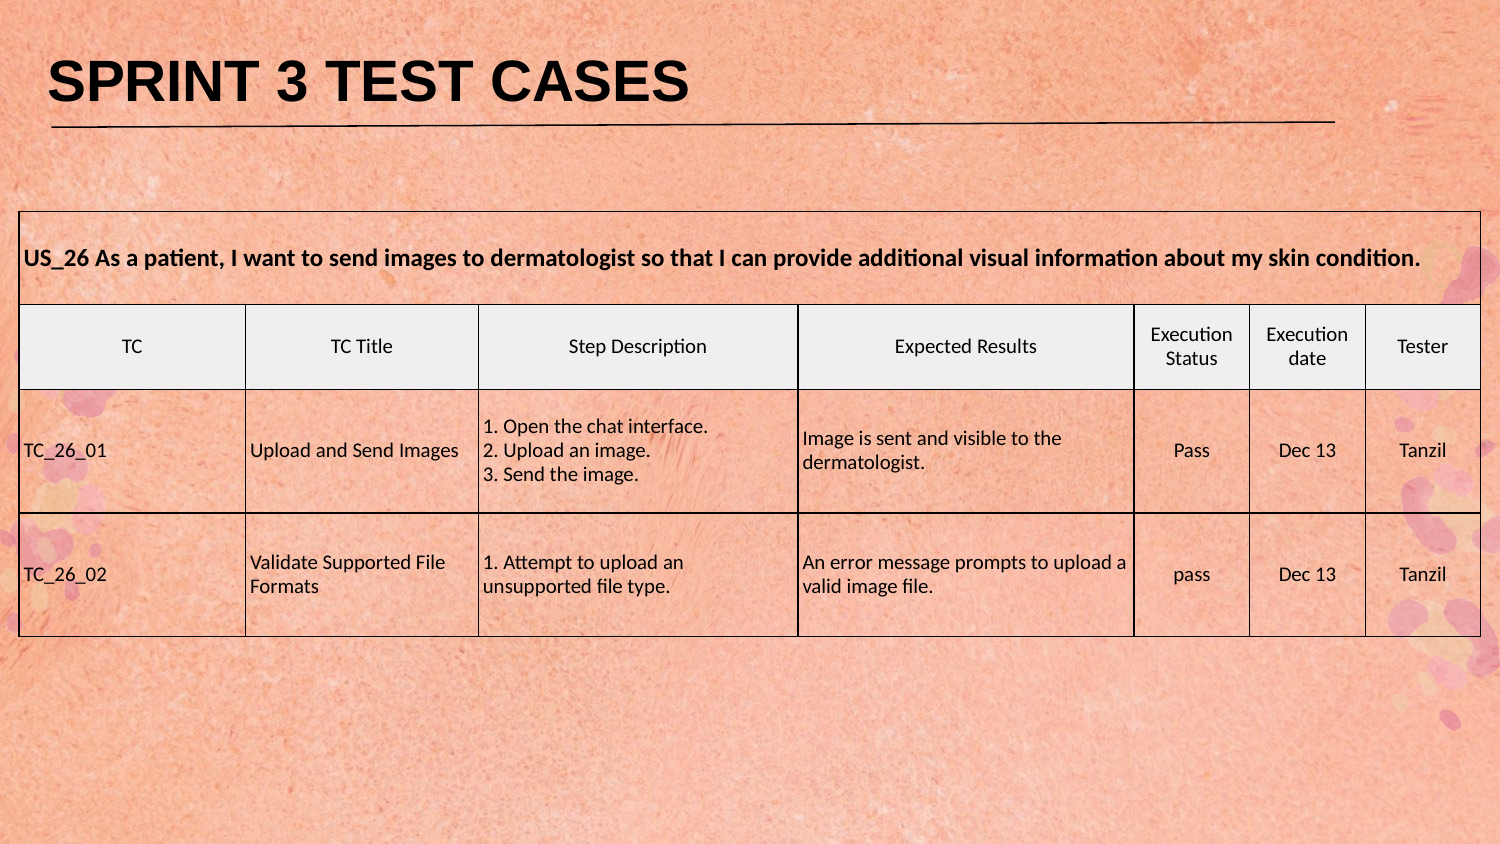

# SPRINT 3 TEST CASES
| US\_26 As a patient, I want to send images to dermatologist so that I can provide additional visual information about my skin condition. |  |  |  |  |  |  |
| --- | --- | --- | --- | --- | --- | --- |
| TC | TC Title | Step Description | Expected Results | Execution Status | Execution date | Tester |
| TC\_26\_01 | Upload and Send Images | 1. Open the chat interface. 2. Upload an image. 3. Send the image. | Image is sent and visible to the dermatologist. | Pass | Dec 13 | Tanzil |
| TC\_26\_02 | Validate Supported File Formats | 1. Attempt to upload an unsupported file type. | An error message prompts to upload a valid image file. | pass | Dec 13 | Tanzil |